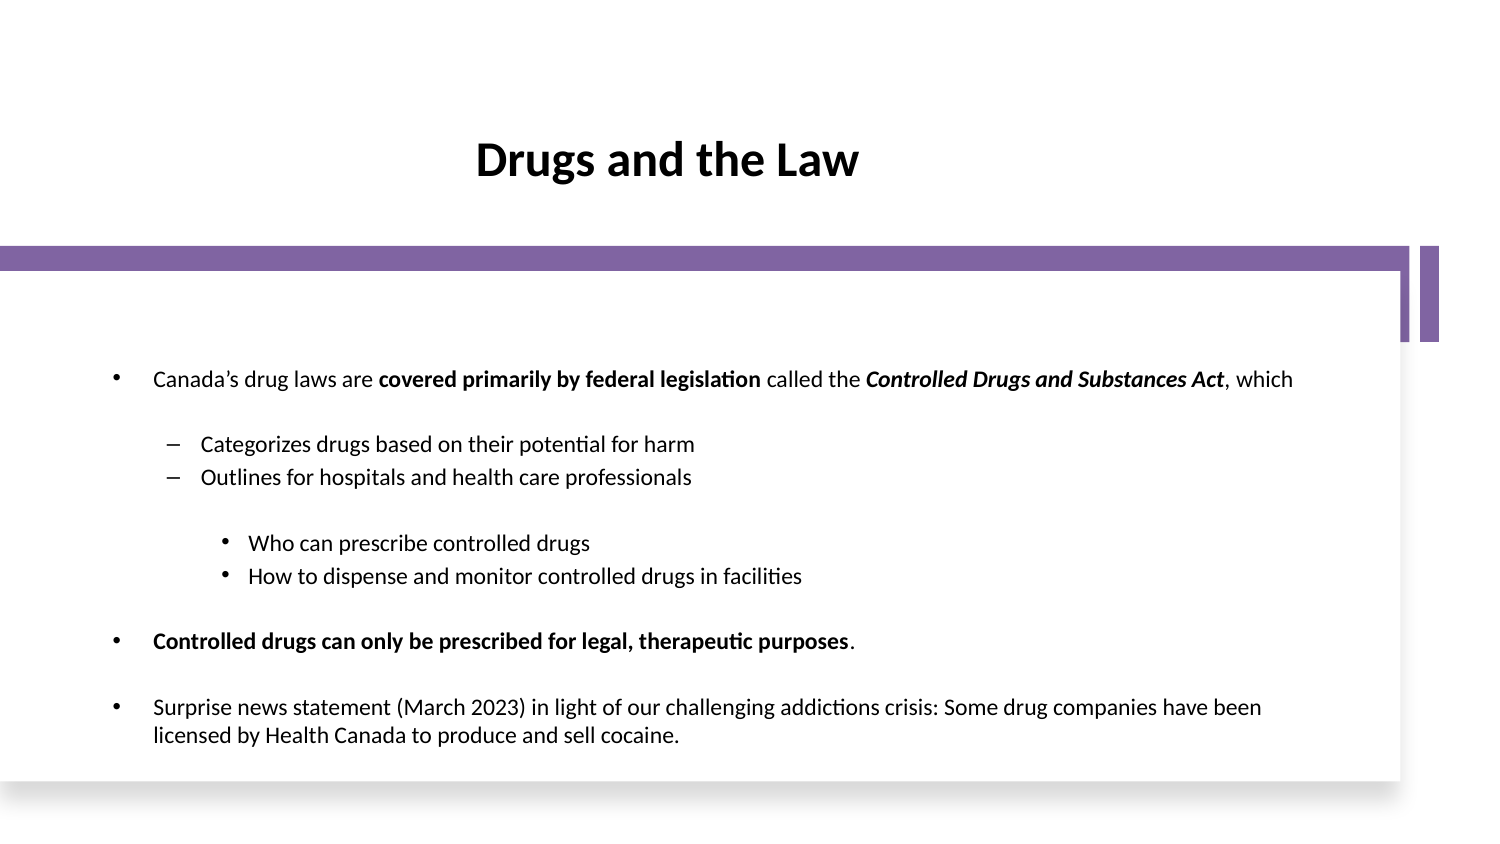

# Drugs and the Law

Canada’s drug laws are covered primarily by federal legislation called the Controlled Drugs and Substances Act, which

Categorizes drugs based on their potential for harm
Outlines for hospitals and health care professionals

Who can prescribe controlled drugs
How to dispense and monitor controlled drugs in facilities

Controlled drugs can only be prescribed for legal, therapeutic purposes.

Surprise news statement (March 2023) in light of our challenging addictions crisis: Some drug companies have been licensed by Health Canada to produce and sell cocaine.